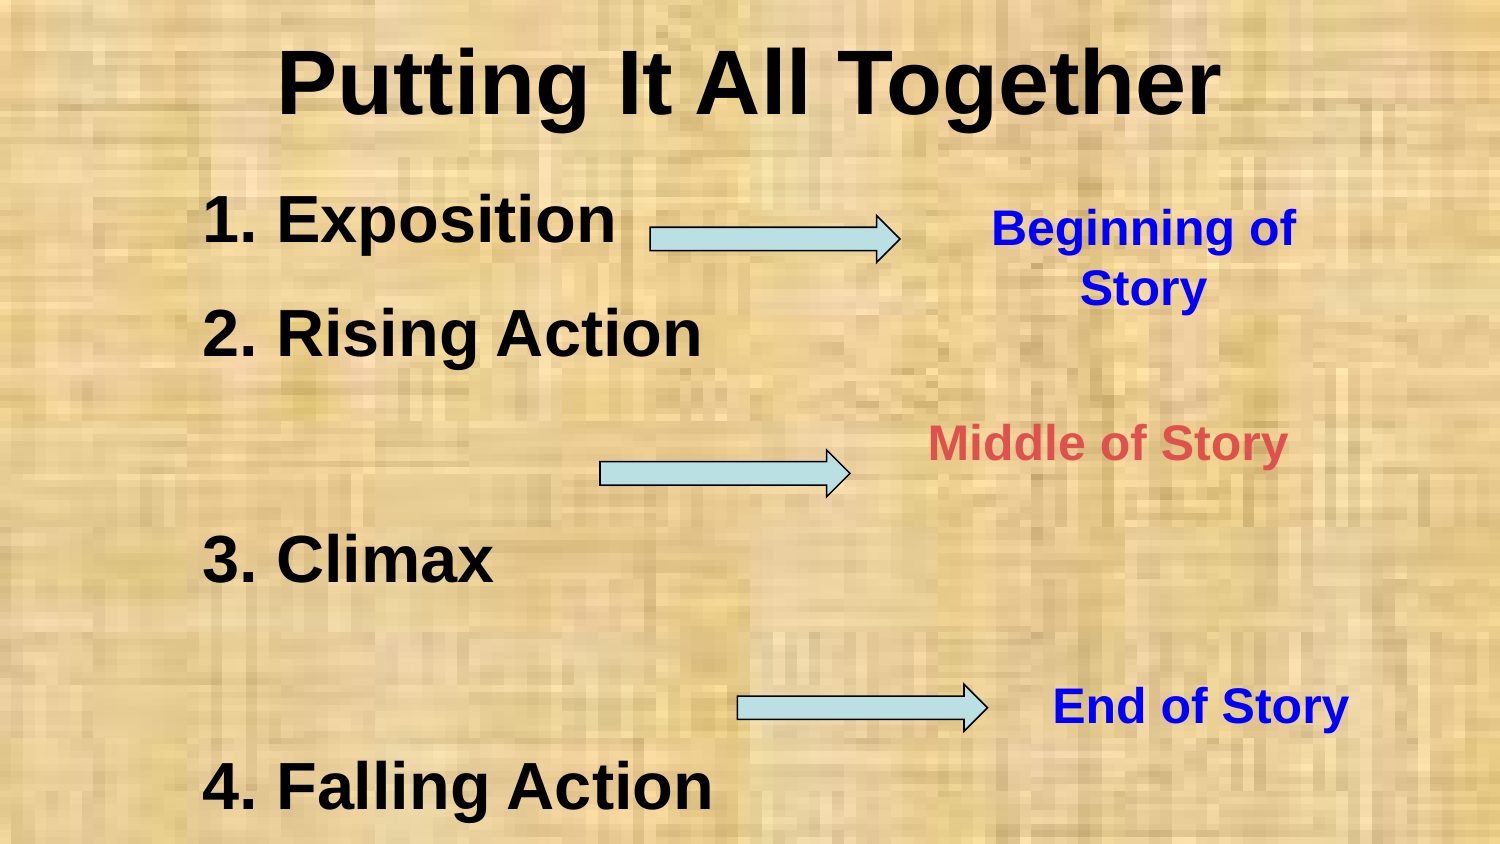

# Putting It All Together
1. Exposition
2. Rising Action

3. Climax

4. Falling Action
5. Resolution
Beginning of Story

Middle of Story

End of Story